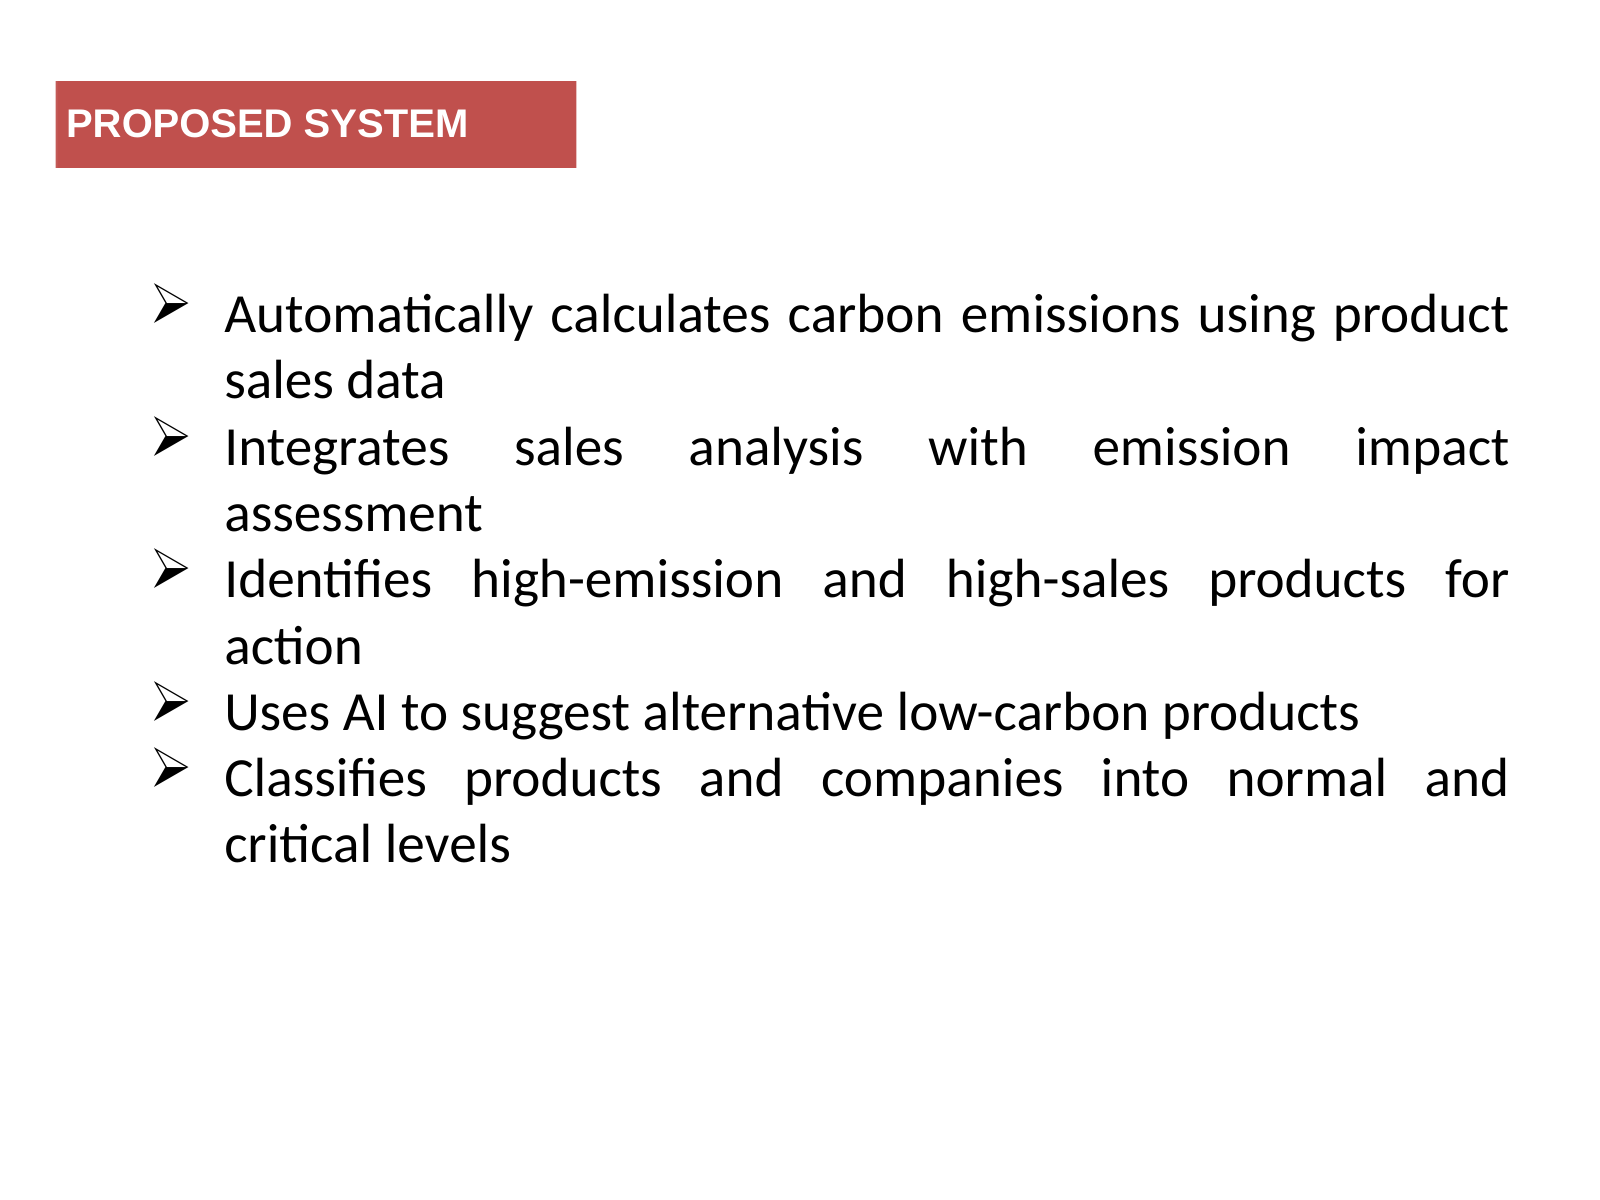

PROPOSED SYSTEM
Automatically calculates carbon emissions using product sales data
Integrates sales analysis with emission impact assessment
Identifies high-emission and high-sales products for action
Uses AI to suggest alternative low-carbon products
Classifies products and companies into normal and critical levels